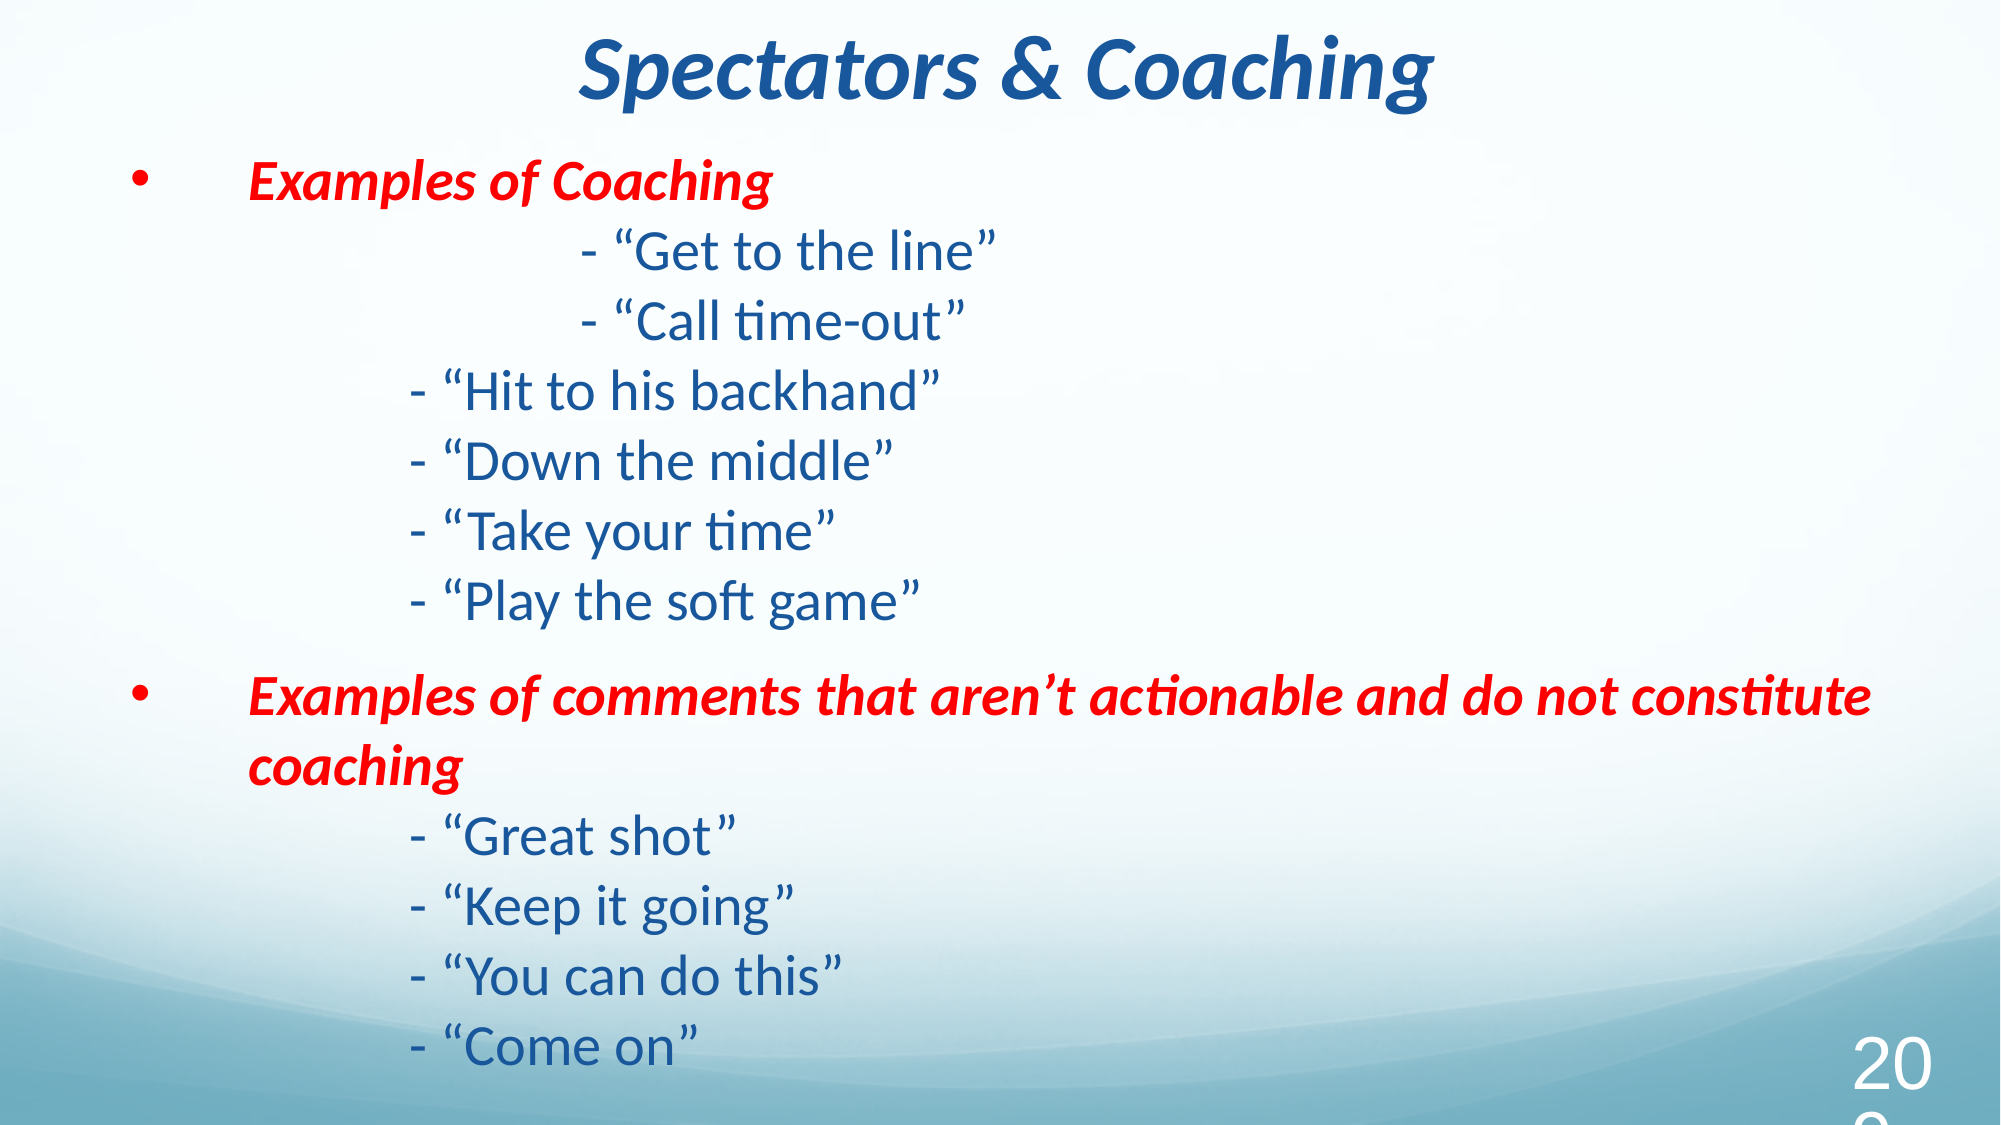

Spectators & Coaching

Examples of Coaching
			- “Get to the line”
			- “Call time-out”
                     - “Hit to his backhand”
                     - “Down the middle”
                     - “Take your time”
                     - “Play the soft game”

Examples of comments that aren’t actionable and do not constitute coaching
                     - “Great shot”
                     - “Keep it going”
                     - “You can do this”
                     - “Come on”

209